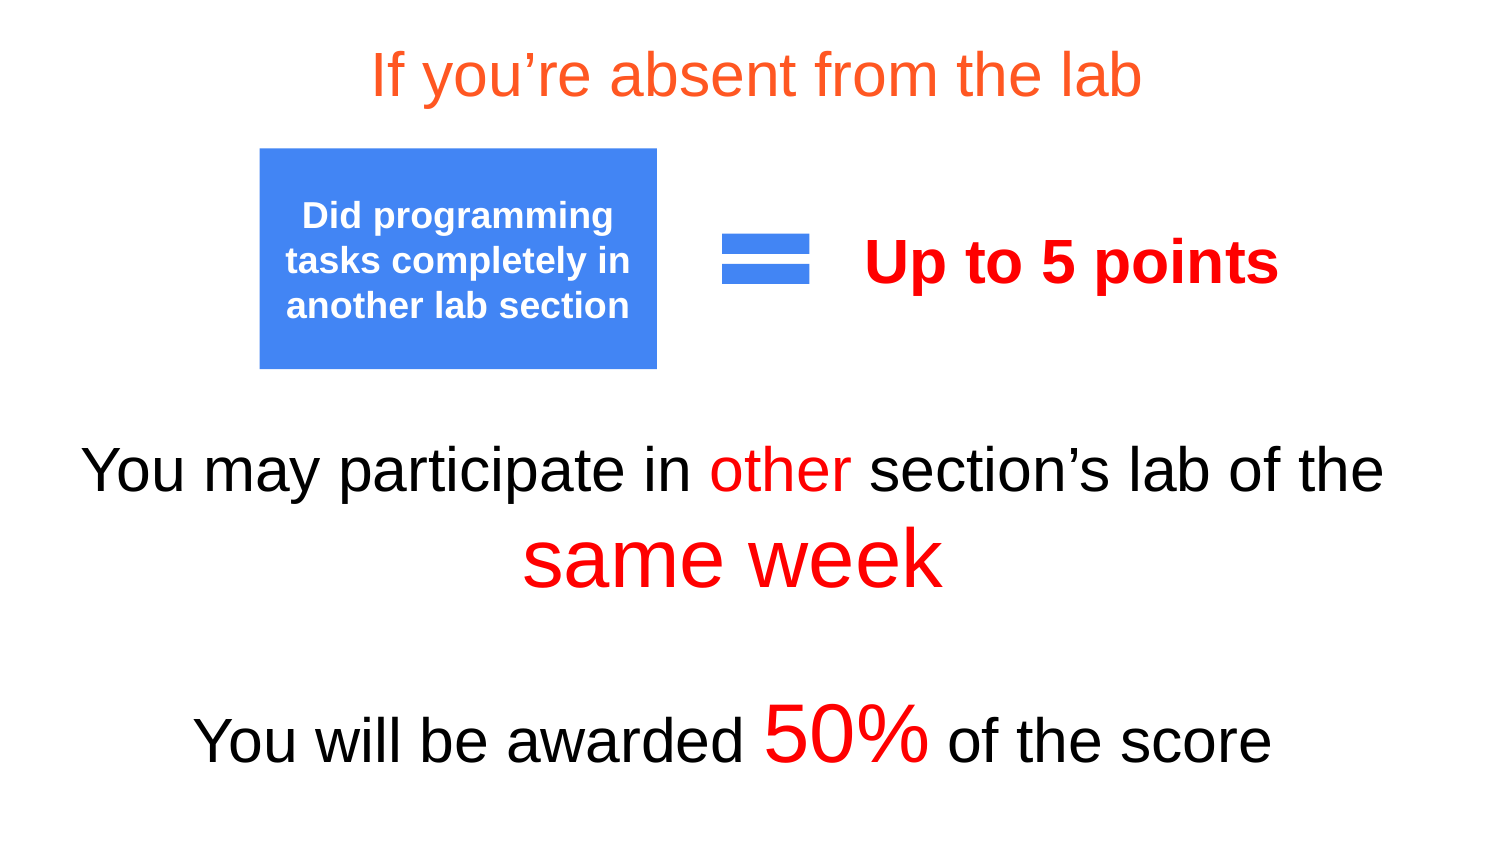

If you’re absent from the lab
Did programming tasks completely in another lab section
Up to 5 points

You may participate in other section’s lab of the same week

You will be awarded 50% of the score